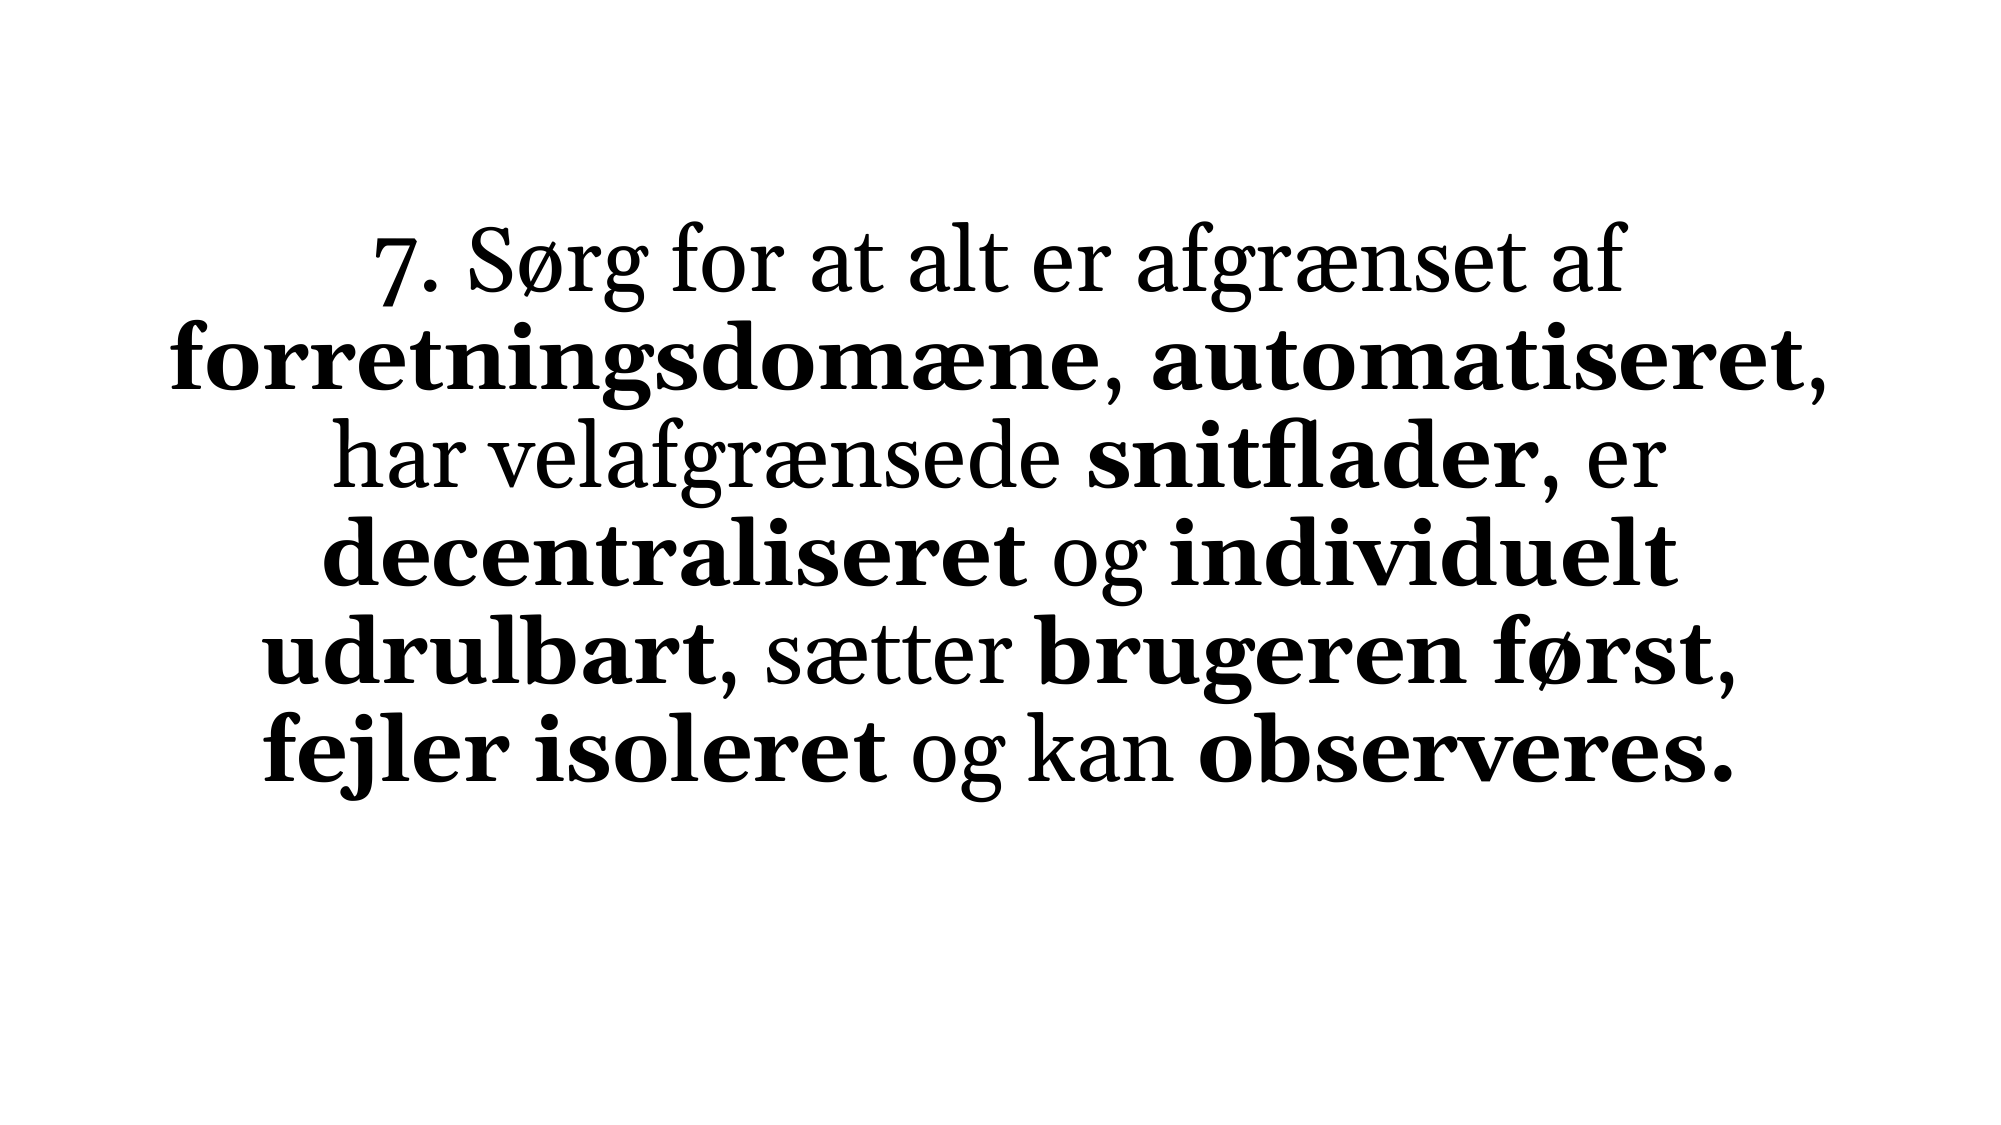

7. Sørg for at alt er afgrænset af forretningsdomæne, automatiseret, har velafgrænsede snitflader, er decentraliseret og individuelt udrulbart, sætter brugeren først, fejler isoleret og kan observeres.